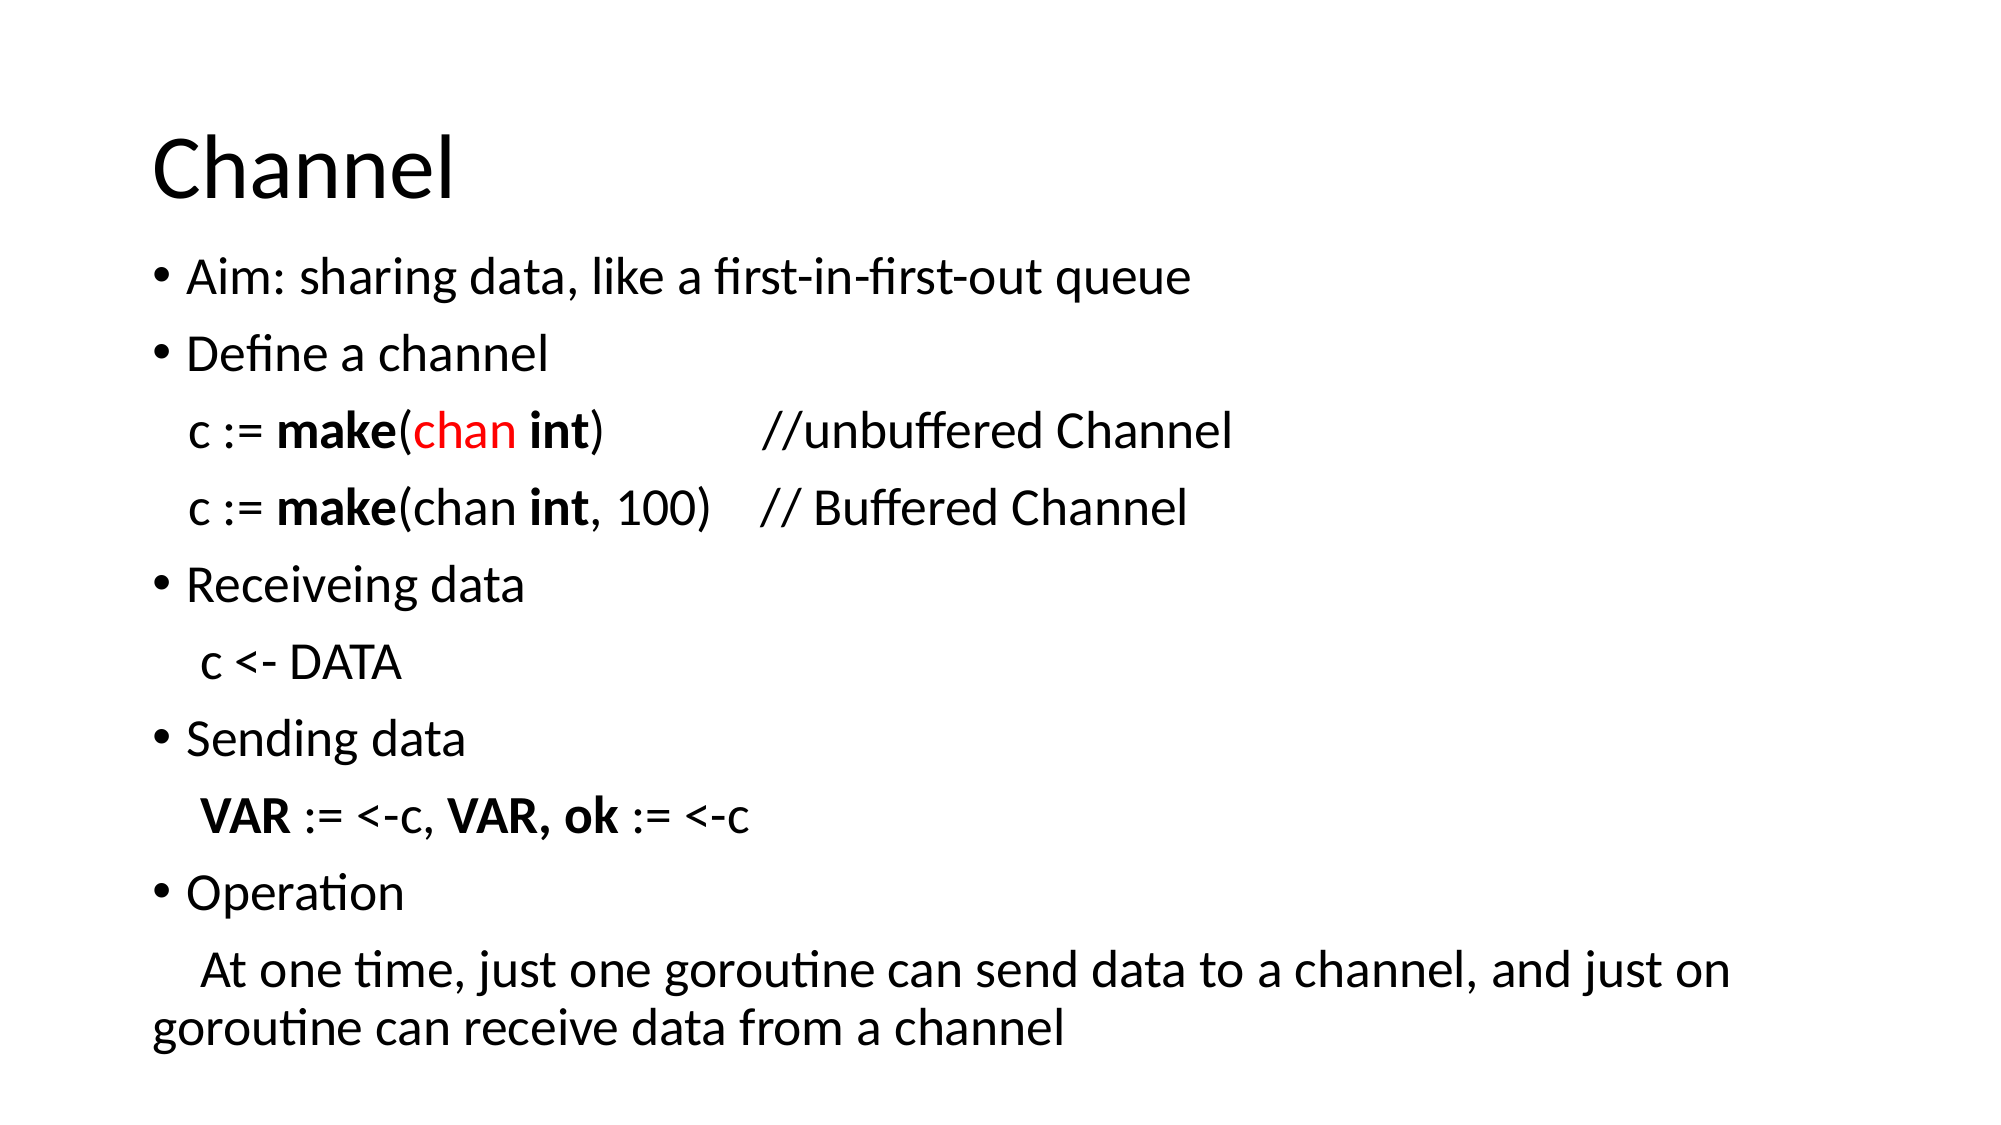

# Channel
Aim: sharing data, like a first-in-first-out queue
Define a channel
   c := make(chan int)             //unbuffered Channel
   c := make(chan int, 100)    // Buffered Channel
Receiveing data
    c <- DATA
Sending data
    VAR := <-c, VAR, ok := <-c
Operation
    At one time, just one goroutine can send data to a channel, and just on goroutine can receive data from a channel